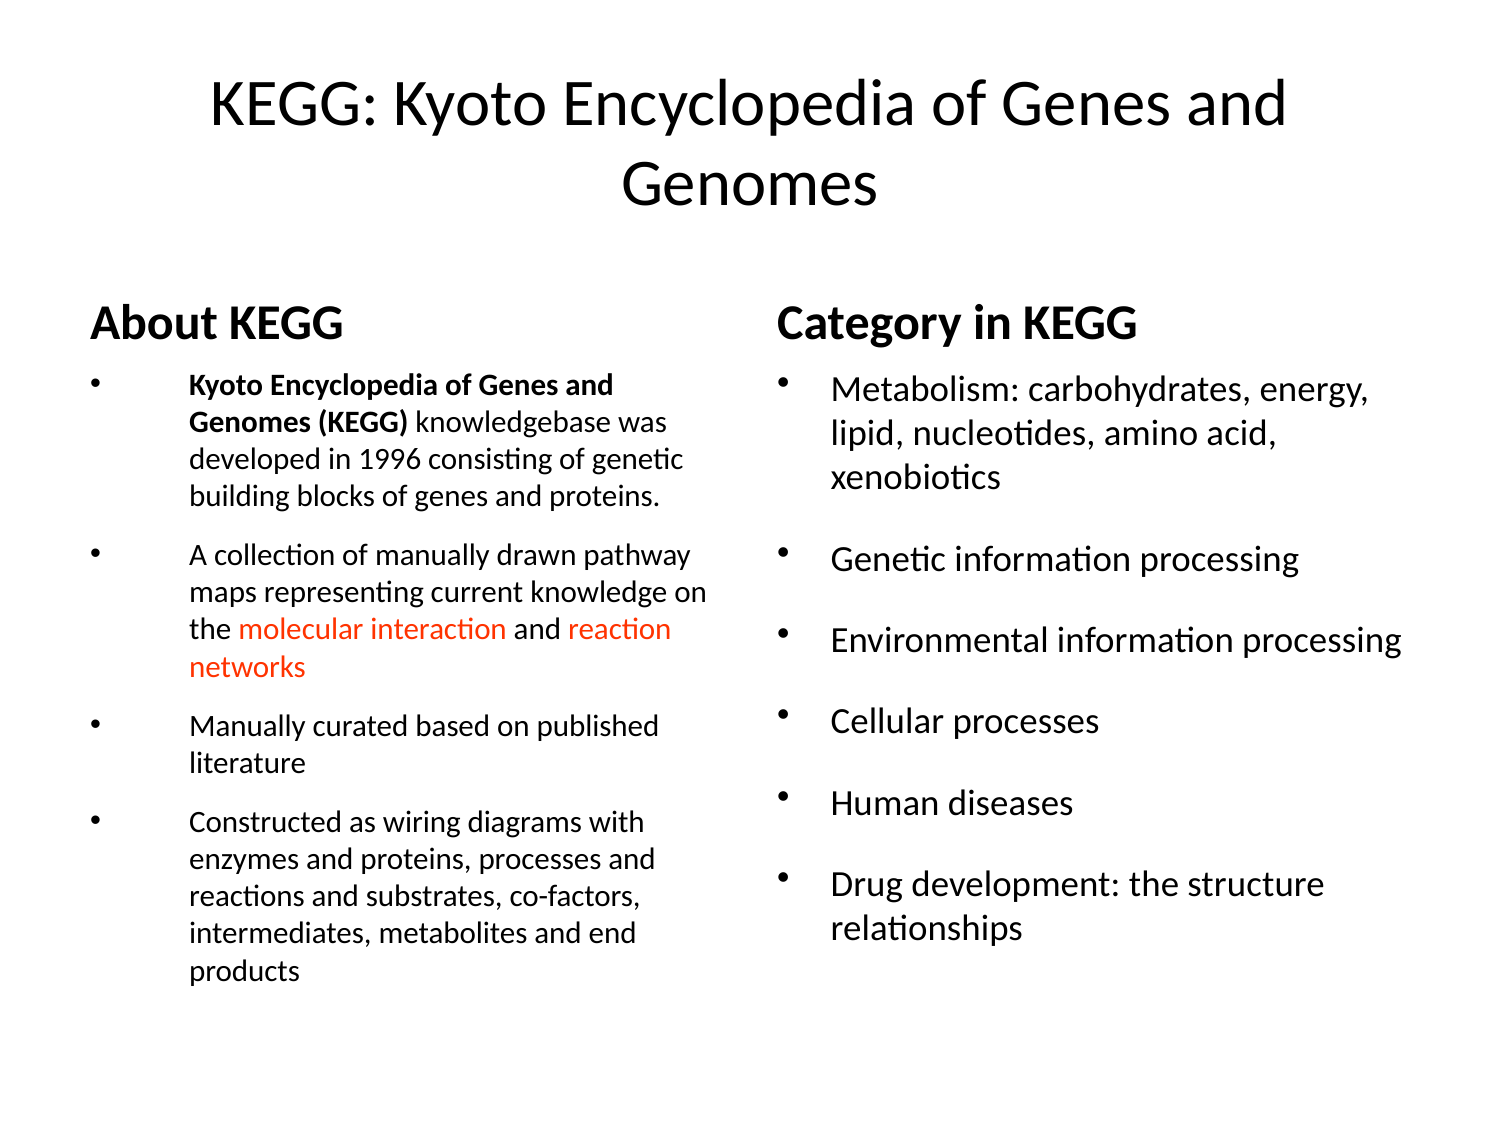

# KEGG: Kyoto Encyclopedia of Genes and Genomes
About KEGG
Category in KEGG
Kyoto Encyclopedia of Genes and Genomes (KEGG) knowledgebase was developed in 1996 consisting of genetic building blocks of genes and proteins.
A collection of manually drawn pathway maps representing current knowledge on the molecular interaction and reaction networks
Manually curated based on published literature
Constructed as wiring diagrams with enzymes and proteins, processes and reactions and substrates, co-factors, intermediates, metabolites and end products

Metabolism: carbohydrates, energy, lipid, nucleotides, amino acid,  xenobiotics
Genetic information processing
Environmental information processing
Cellular processes
Human diseases
Drug development: the structure relationships